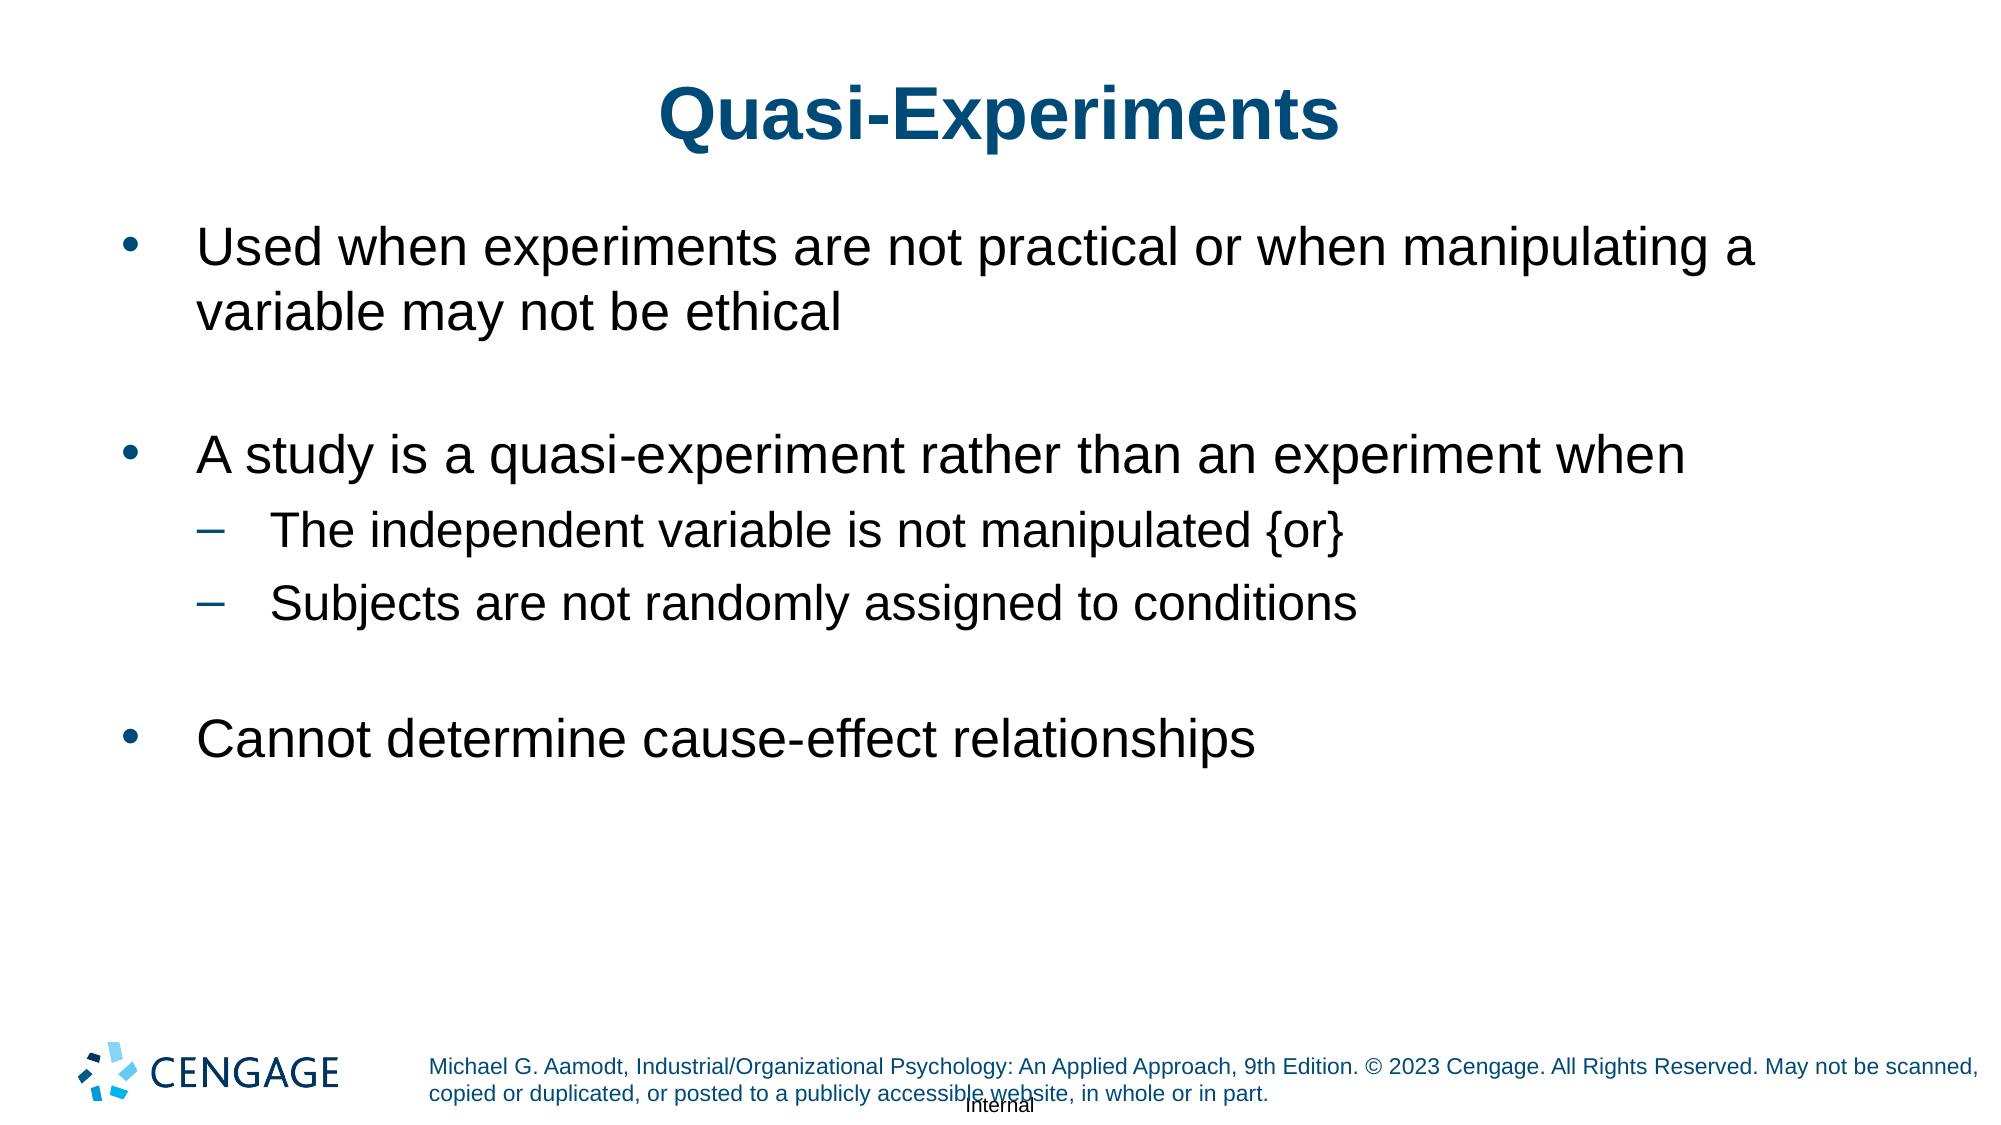

# Quasi-Experiments
Used when experiments are not practical or when manipulating a variable may not be ethical
A study is a quasi-experiment rather than an experiment when
The independent variable is not manipulated {or}
Subjects are not randomly assigned to conditions
Cannot determine cause-effect relationships